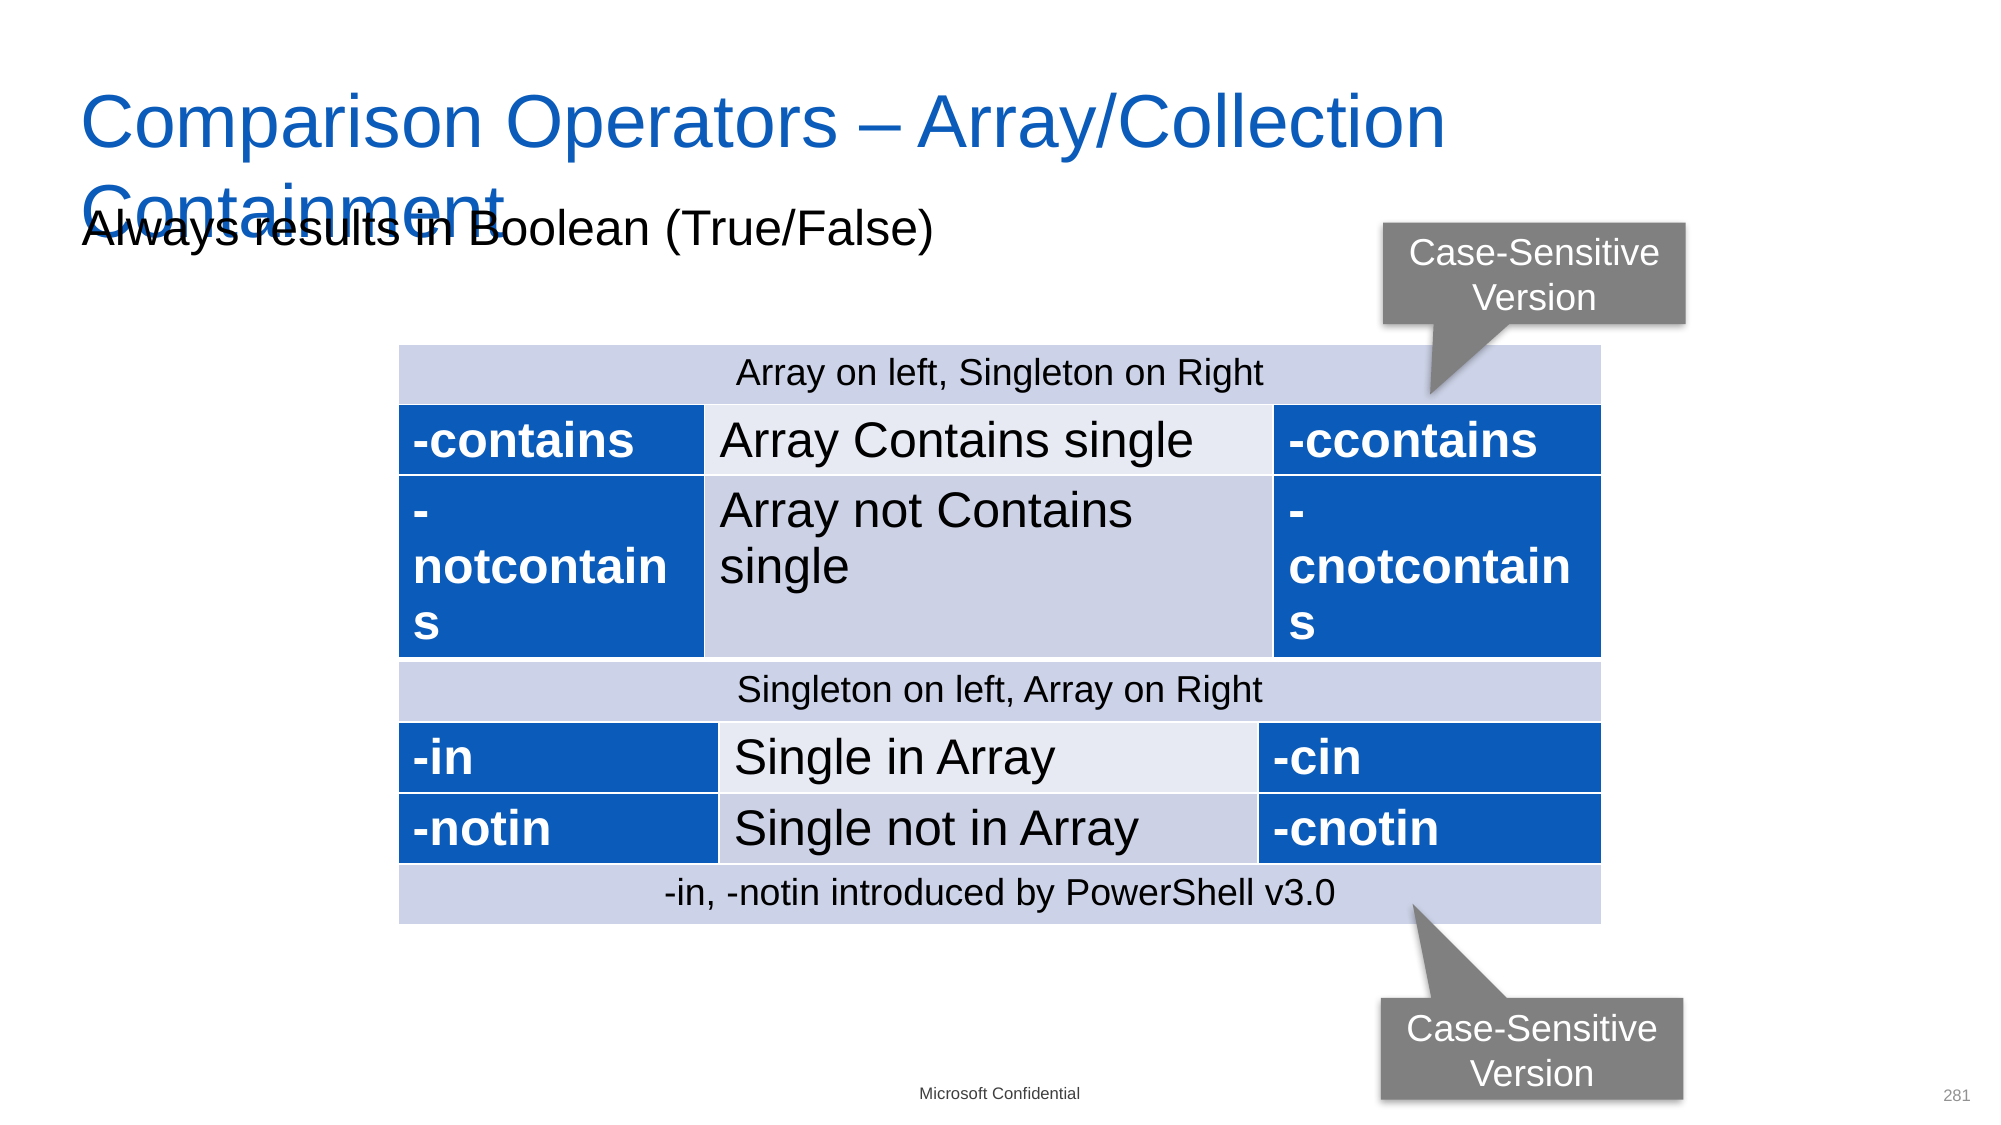

# Comparison Operators – Array/Collection Containment
Always results in Boolean (True/False)
Case-Sensitive Version
| Array on left, Singleton on Right |  |  |
| --- | --- | --- |
| -contains | Array Contains single | -ccontains |
| -notcontains | Array not Contains single | -cnotcontains |
| Singleton on left, Array on Right |  |  |
| --- | --- | --- |
| -in | Single in Array | -cin |
| -notin | Single not in Array | -cnotin |
| -in, -notin introduced by PowerShell v3.0 |  |  |
Case-Sensitive Version
281